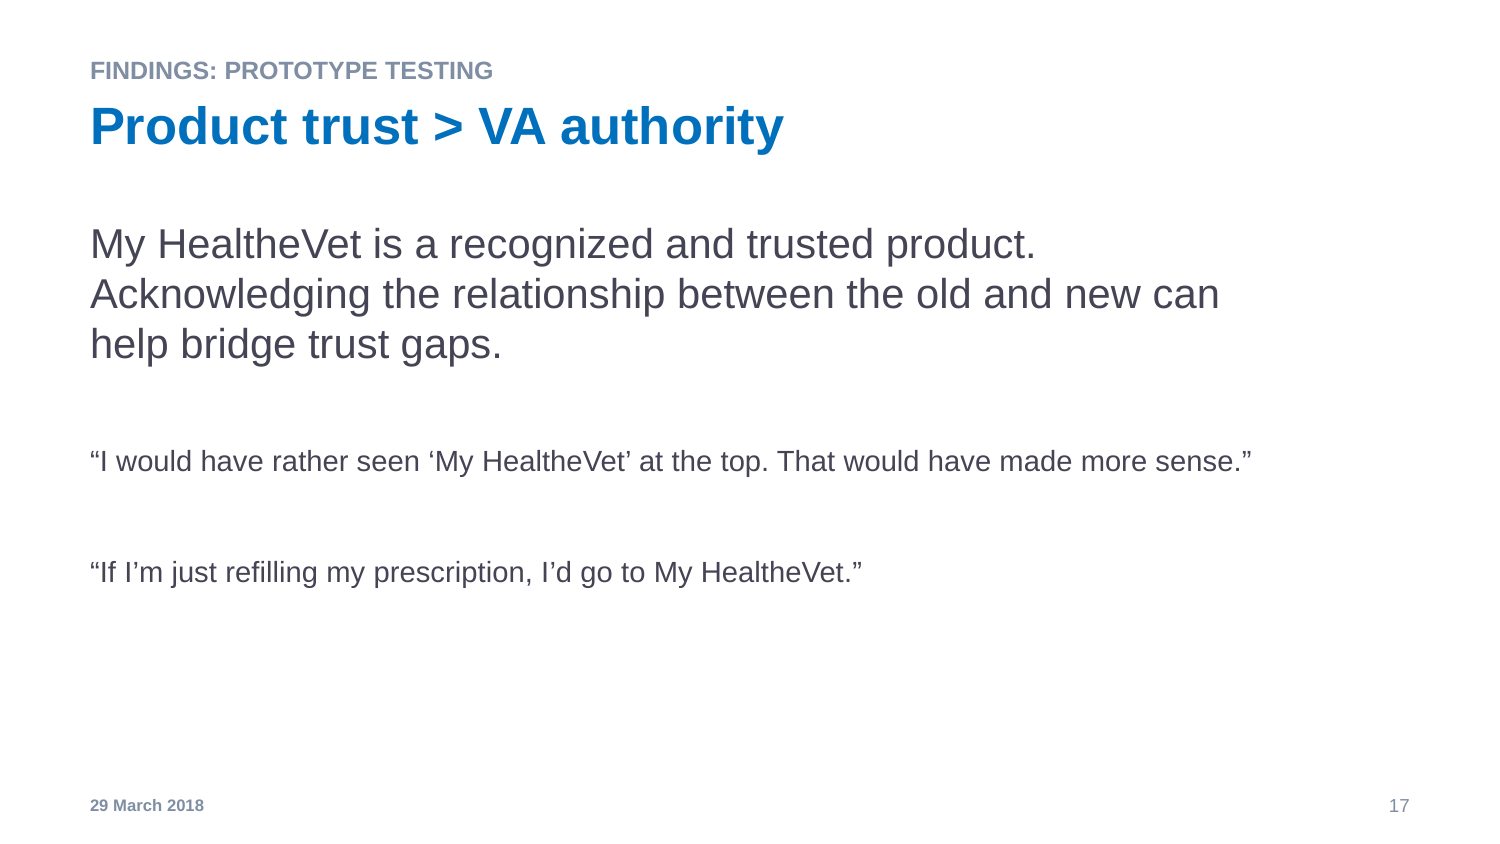

FINDINGS: PROTOTYPE TESTING
# Product trust > VA authority
My HealtheVet is a recognized and trusted product. Acknowledging the relationship between the old and new can help bridge trust gaps.

“I would have rather seen ‘My HealtheVet’ at the top. That would have made more sense.”

“If I’m just refilling my prescription, I’d go to My HealtheVet.”
29 March 2018
17